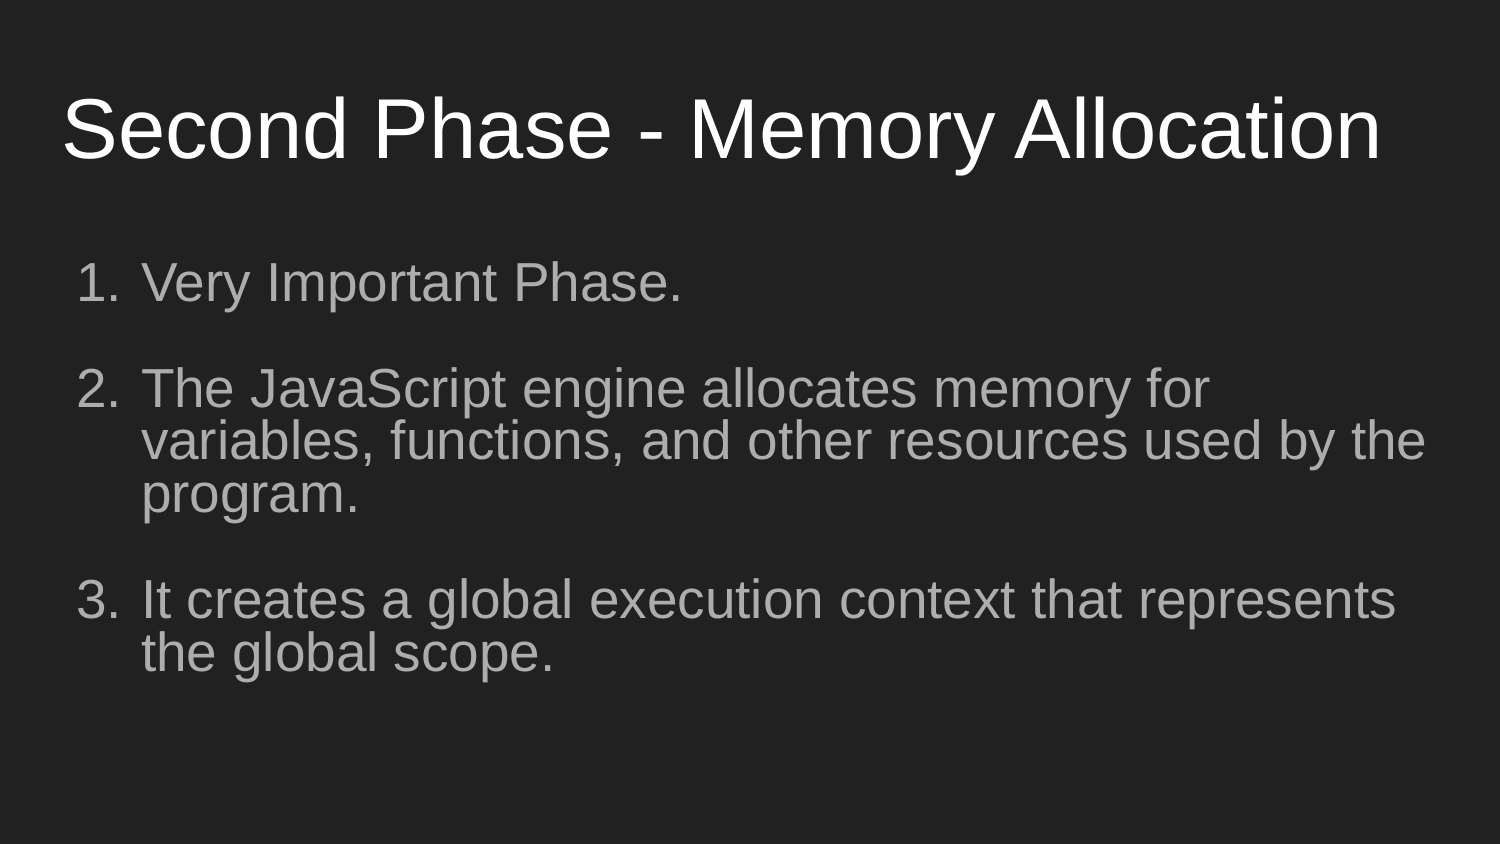

# Second Phase - Memory Allocation
Very Important Phase.

The JavaScript engine allocates memory for variables, functions, and other resources used by the program.

It creates a global execution context that represents the global scope.